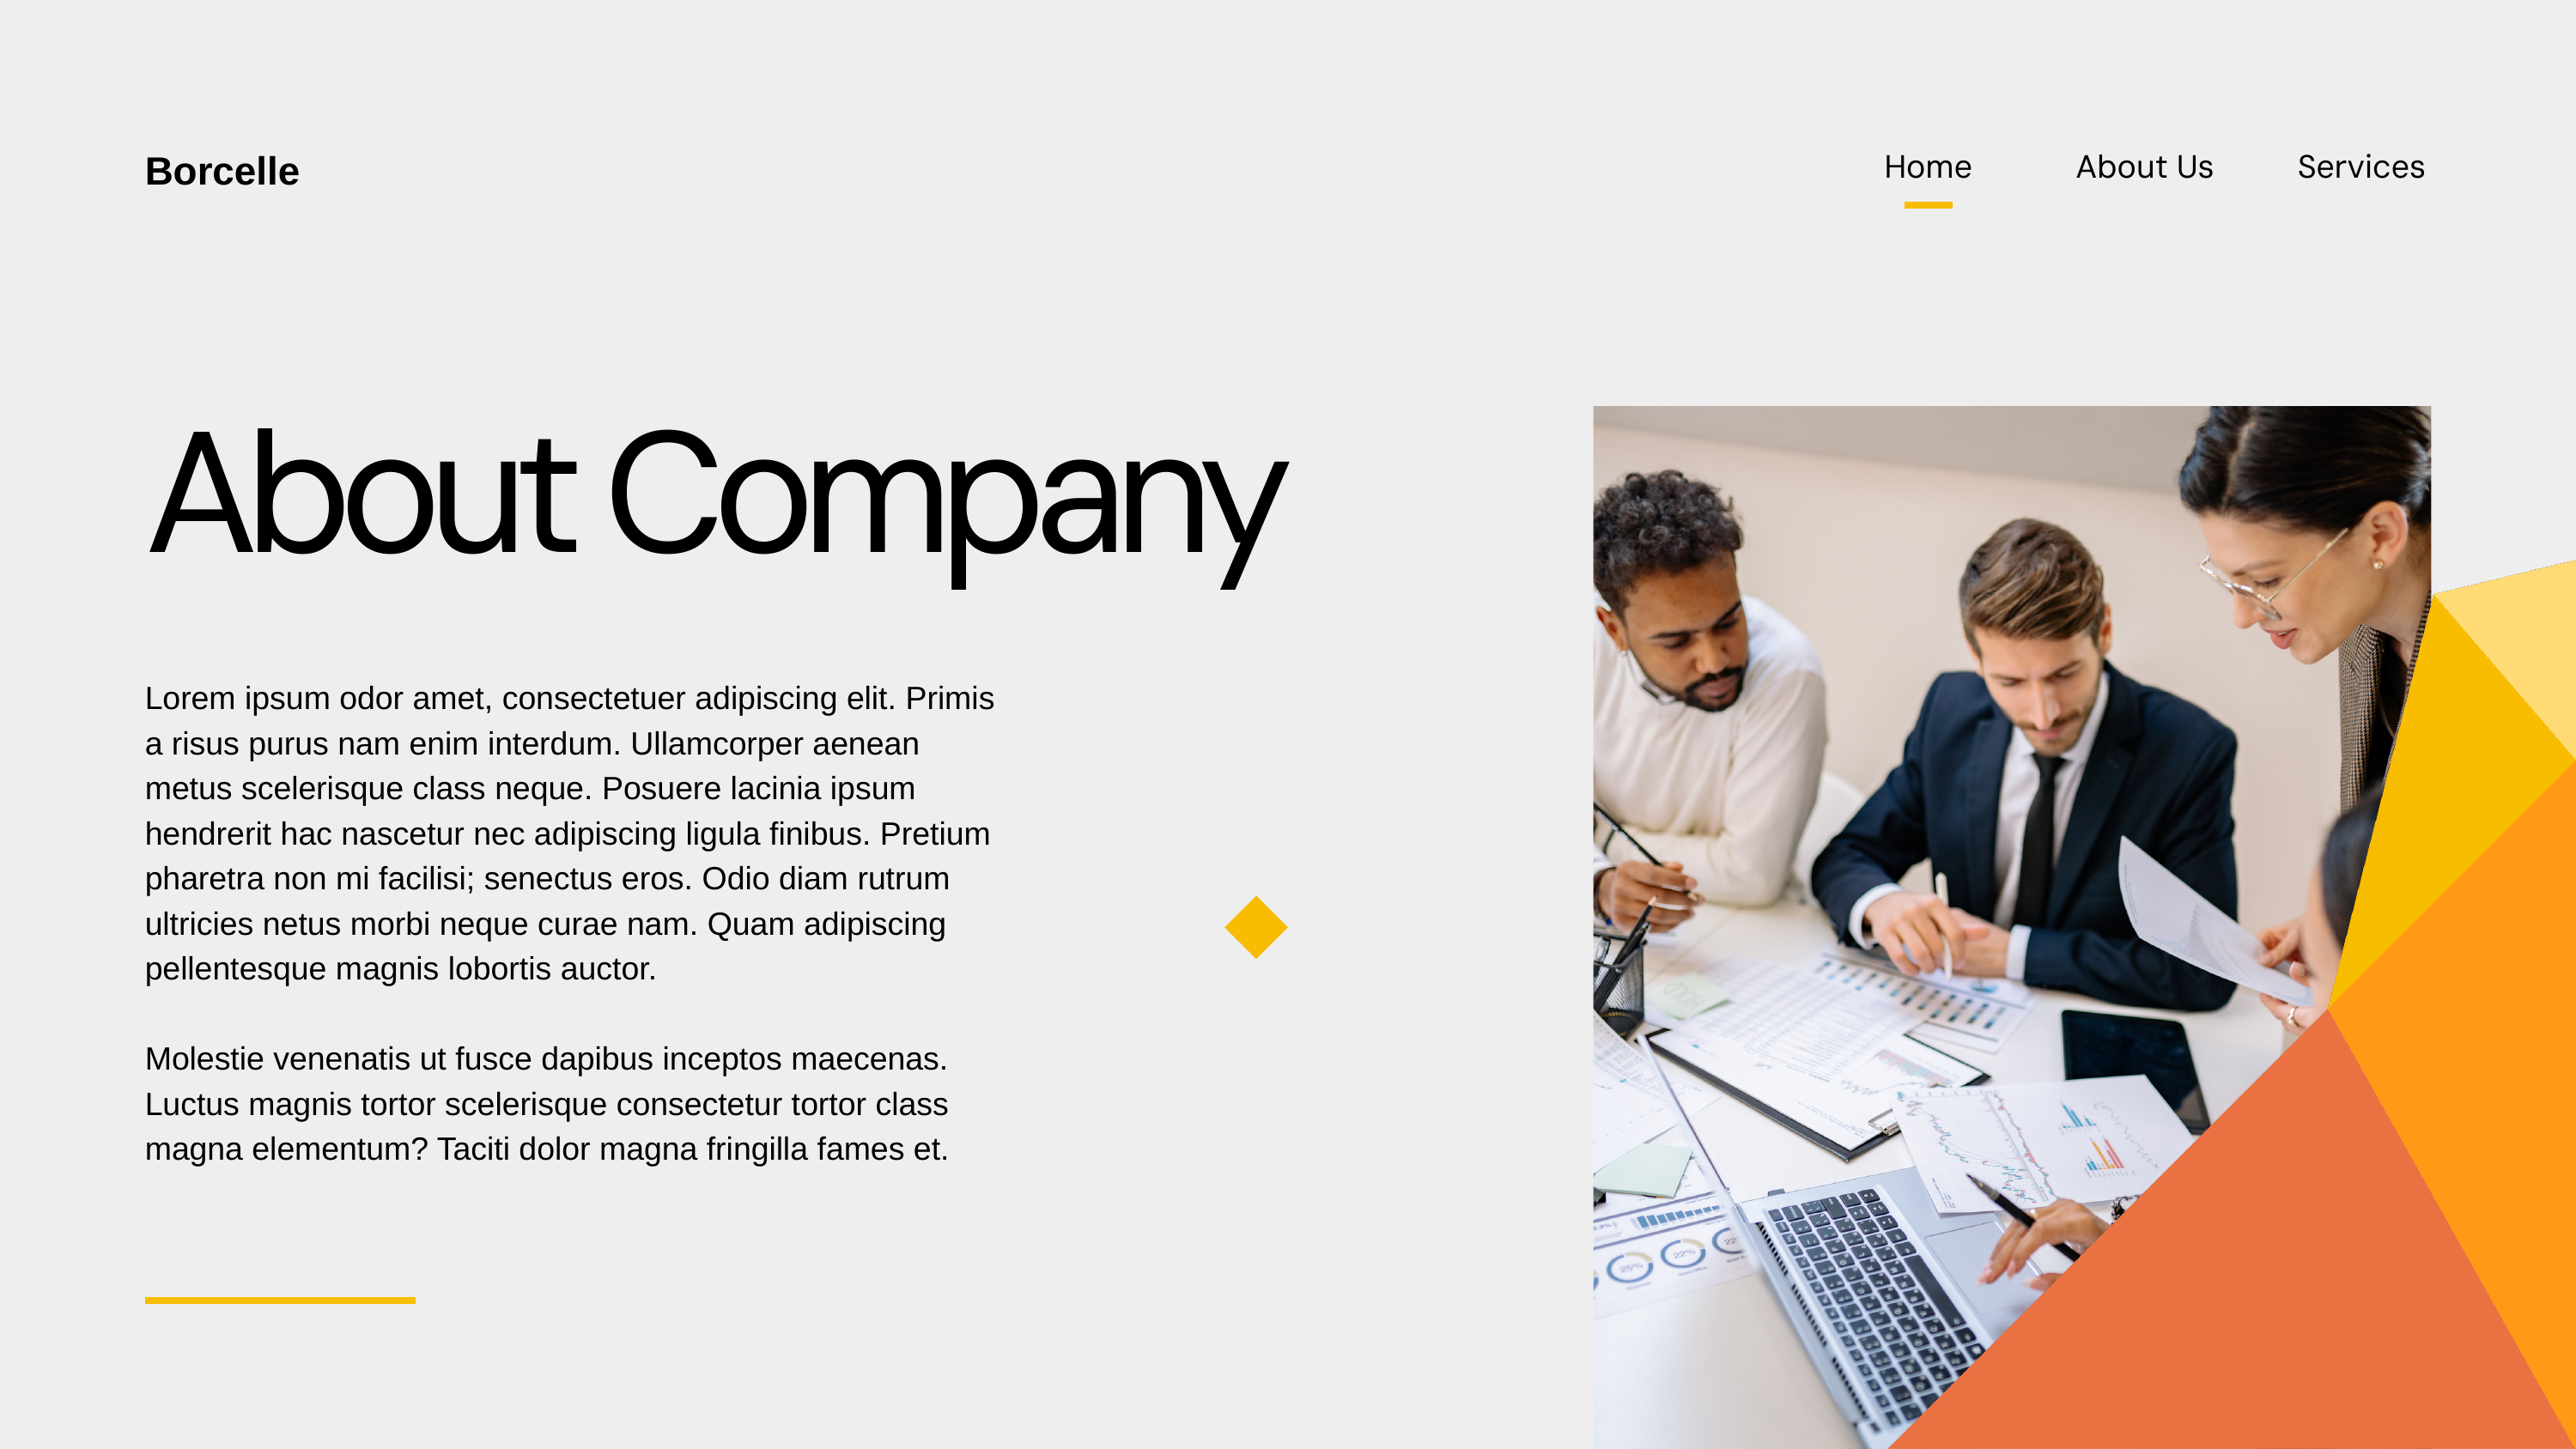

Borcelle
Home
About Us
Services

About Company

Lorem ipsum odor amet, consectetuer adipiscing elit. Primis a risus purus nam enim interdum. Ullamcorper aenean metus scelerisque class neque. Posuere lacinia ipsum hendrerit hac nascetur nec adipiscing ligula finibus. Pretium pharetra non mi facilisi; senectus eros. Odio diam rutrum ultricies netus morbi neque curae nam. Quam adipiscing pellentesque magnis lobortis auctor.

Molestie venenatis ut fusce dapibus inceptos maecenas. Luctus magnis tortor scelerisque consectetur tortor class magna elementum? Taciti dolor magna fringilla fames et.